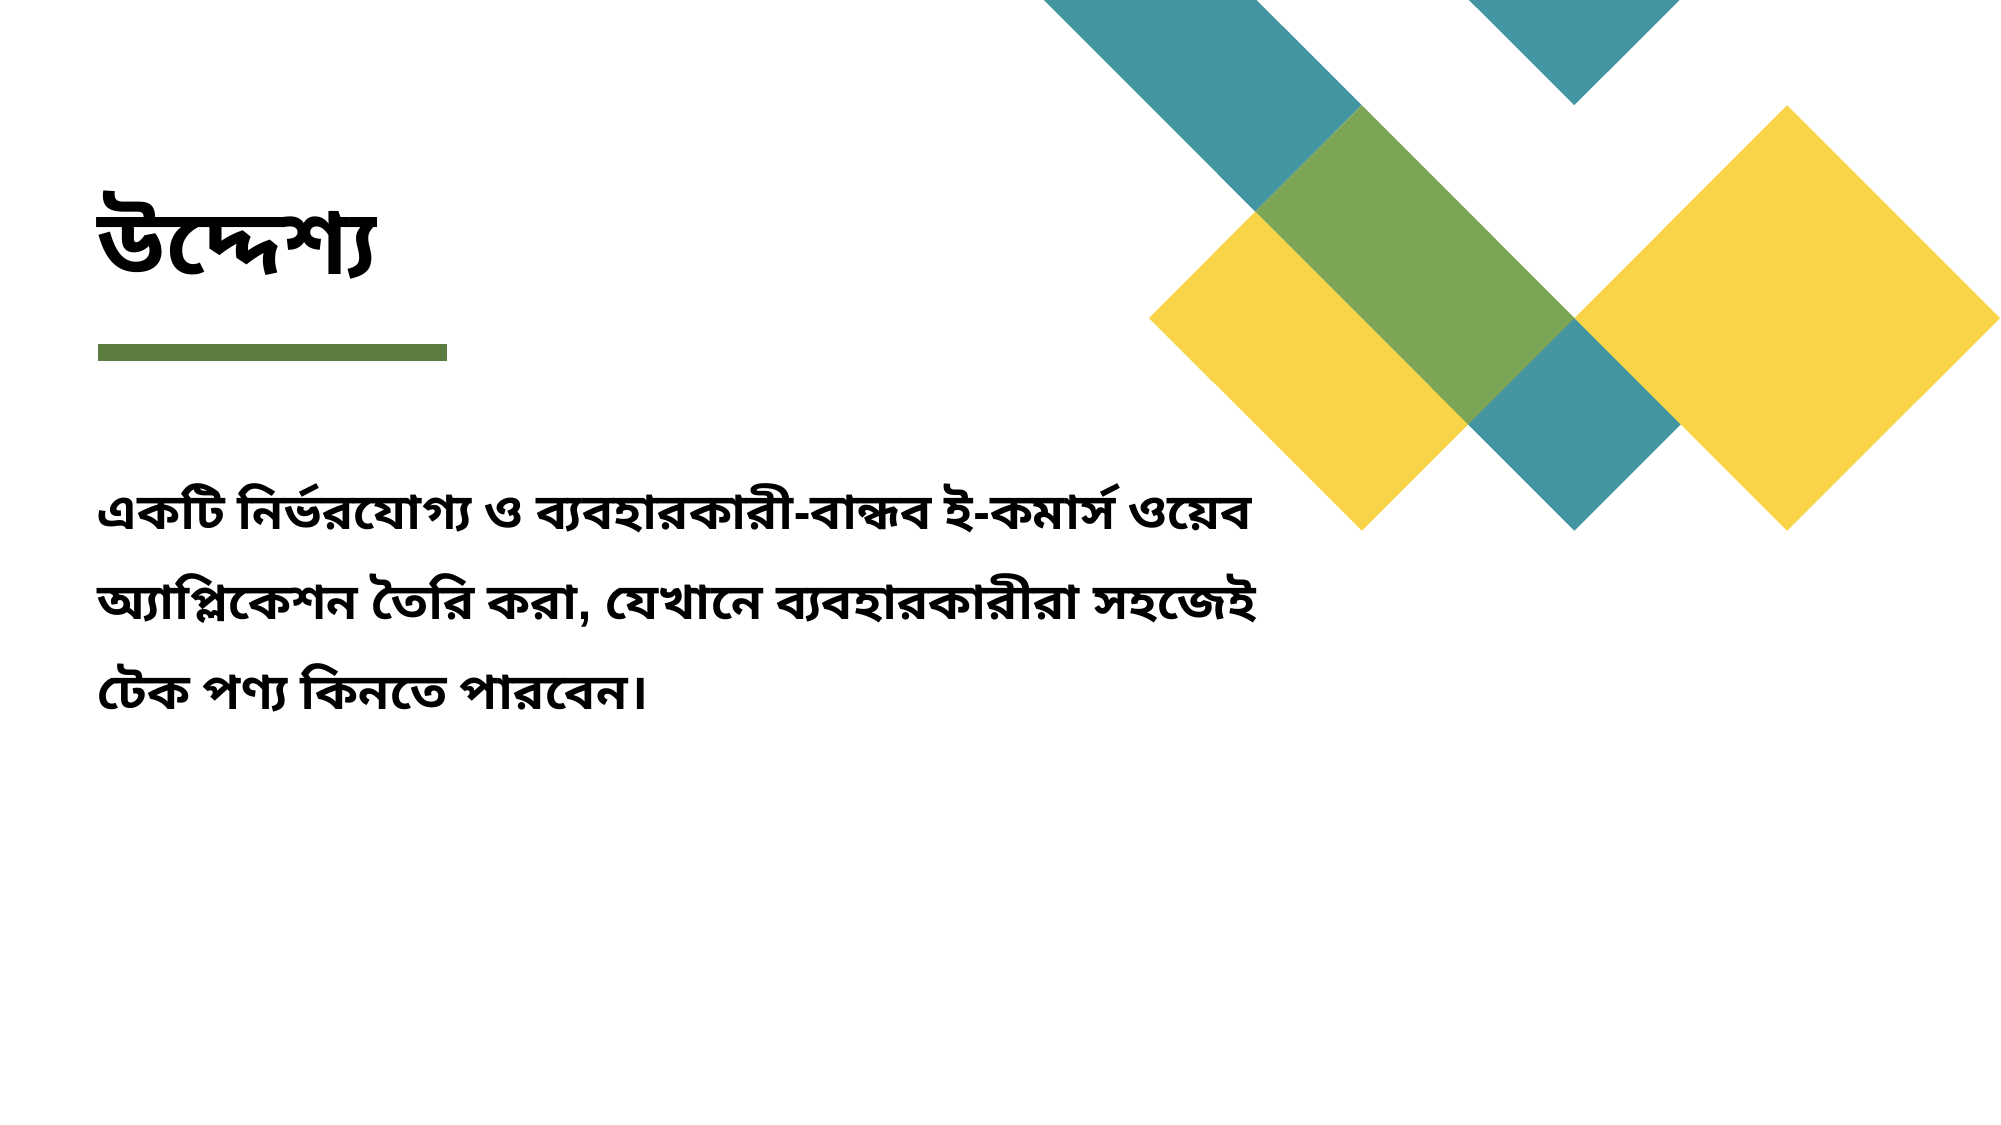

# উদ্দেশ্য
একটি নির্ভরযোগ্য ও ব্যবহারকারী-বান্ধব ই-কমার্স ওয়েব অ্যাপ্লিকেশন তৈরি করা, যেখানে ব্যবহারকারীরা সহজেই টেক পণ্য কিনতে পারবেন।